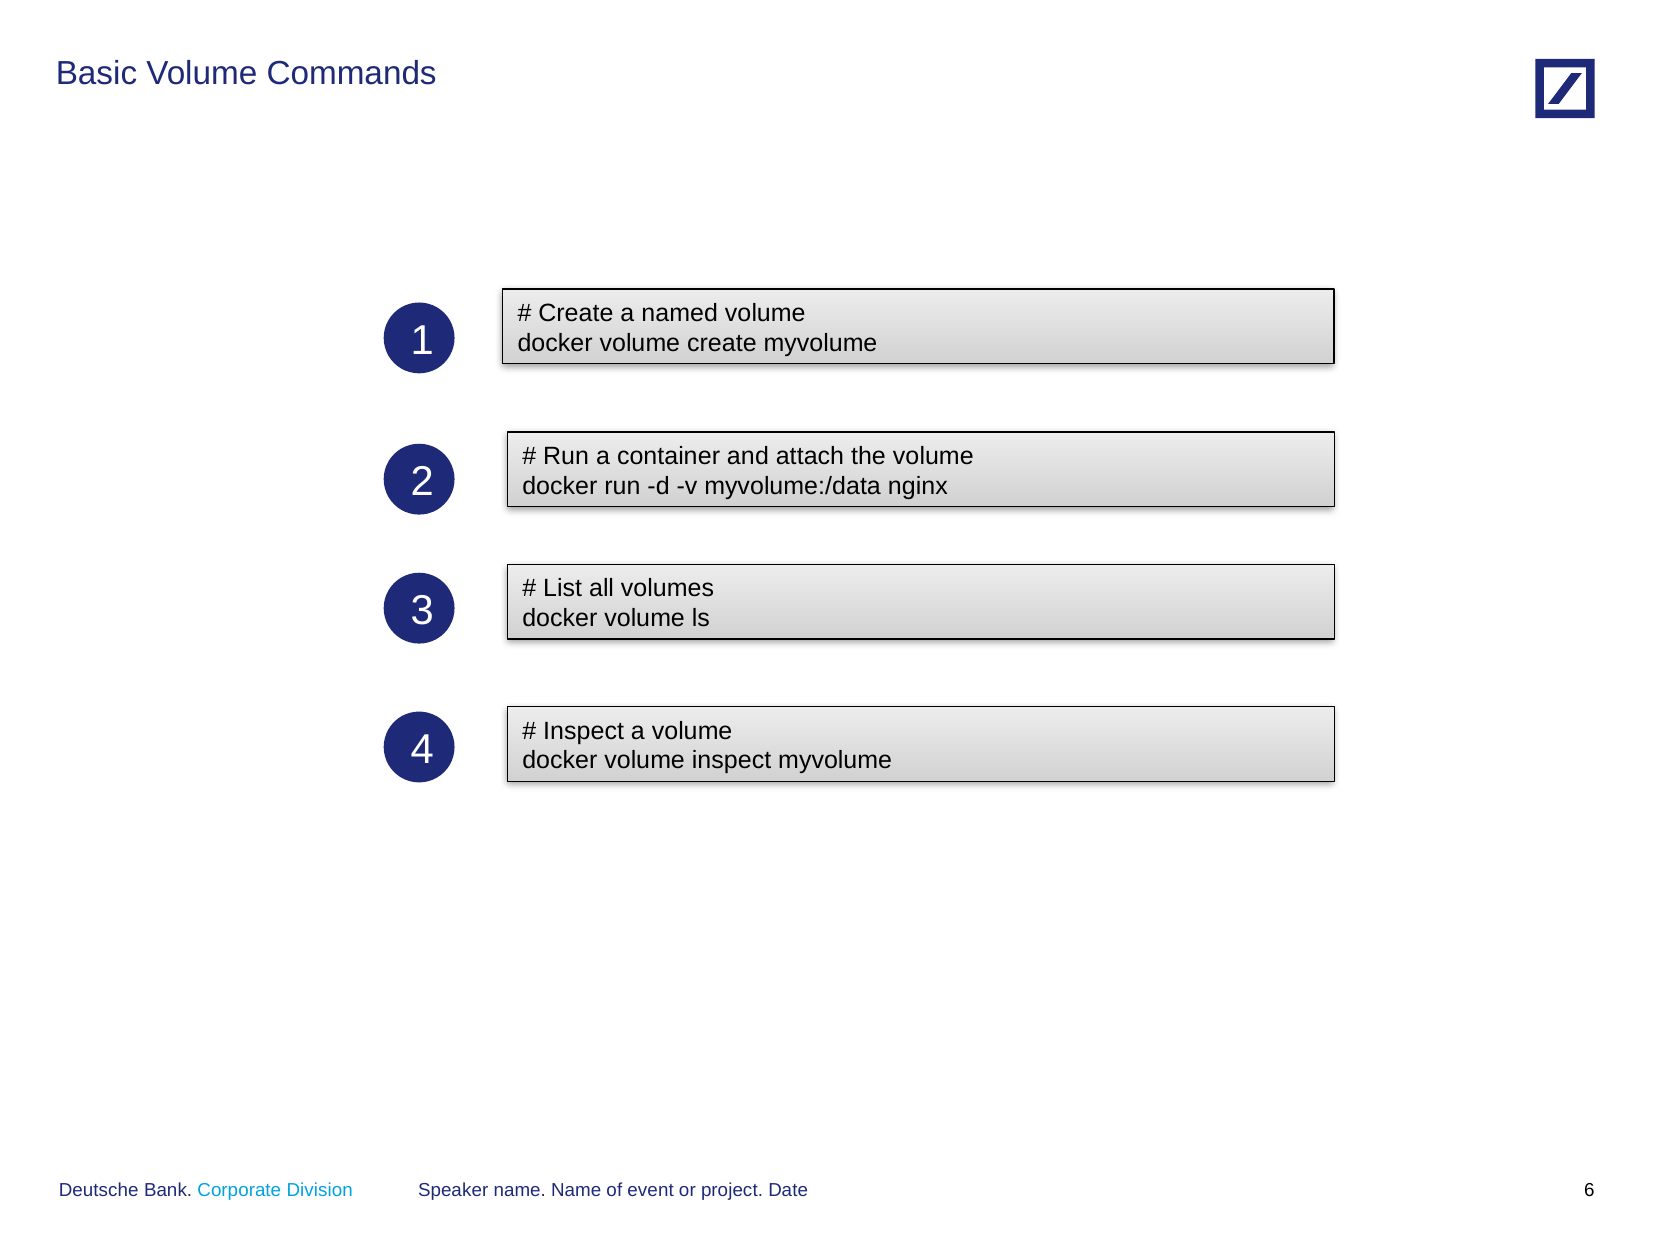

# Basic Volume Commands
# Create a named volume
docker volume create myvolume
1
# Run a container and attach the volume
docker run -d -v myvolume:/data nginx
2
# List all volumes
docker volume ls
3
# Inspect a volume
docker volume inspect myvolume
4
Speaker name. Name of event or project. Date
6